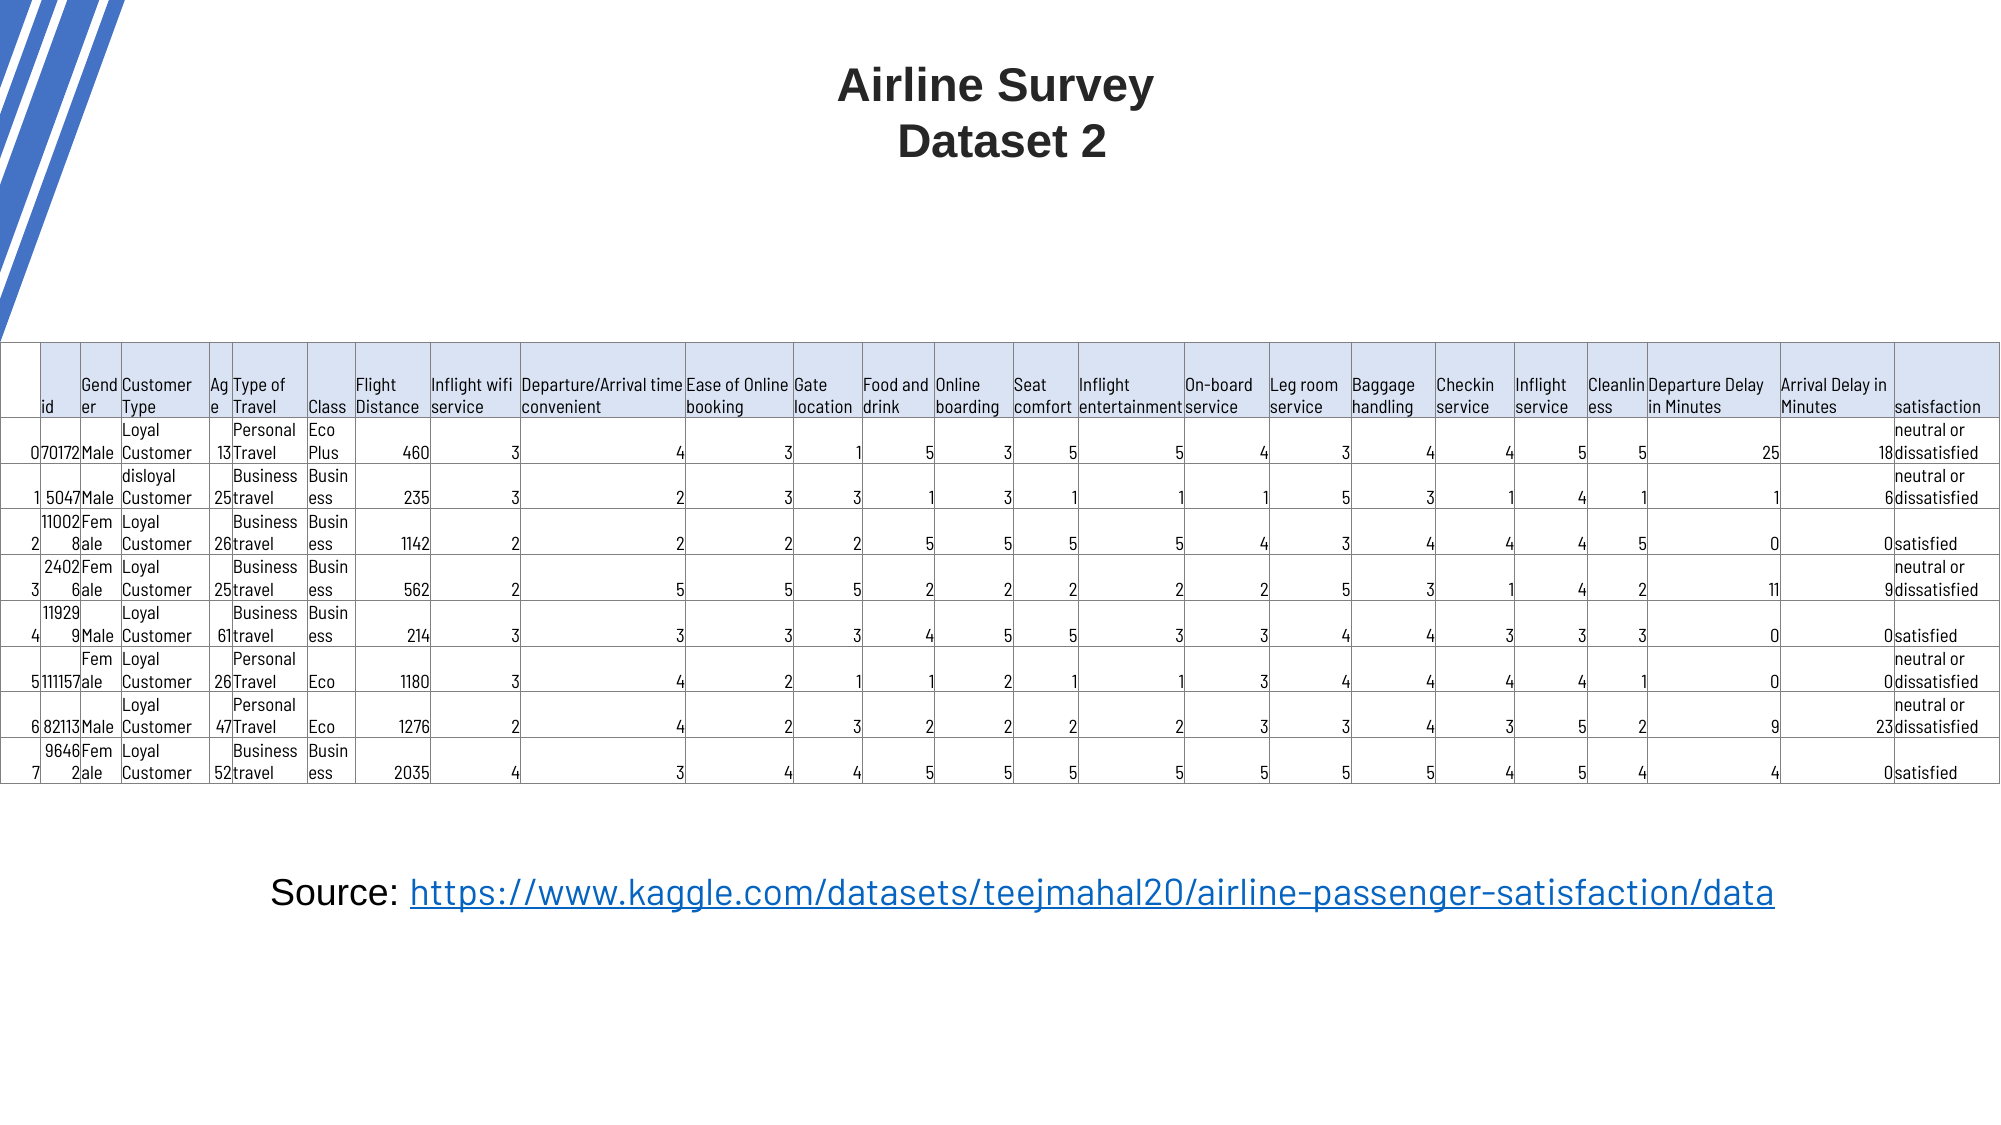

Airline Survey
Dataset 2
|  | id | Gender | Customer Type | Age | Type of Travel | Class | Flight Distance | Inflight wifi service | Departure/Arrival time convenient | Ease of Online booking | Gate location | Food and drink | Online boarding | Seat comfort | Inflight entertainment | On-board service | Leg room service | Baggage handling | Checkin service | Inflight service | Cleanliness | Departure Delay in Minutes | Arrival Delay in Minutes | satisfaction |
| --- | --- | --- | --- | --- | --- | --- | --- | --- | --- | --- | --- | --- | --- | --- | --- | --- | --- | --- | --- | --- | --- | --- | --- | --- |
| 0 | 70172 | Male | Loyal Customer | 13 | Personal Travel | Eco Plus | 460 | 3 | 4 | 3 | 1 | 5 | 3 | 5 | 5 | 4 | 3 | 4 | 4 | 5 | 5 | 25 | 18 | neutral or dissatisfied |
| 1 | 5047 | Male | disloyal Customer | 25 | Business travel | Business | 235 | 3 | 2 | 3 | 3 | 1 | 3 | 1 | 1 | 1 | 5 | 3 | 1 | 4 | 1 | 1 | 6 | neutral or dissatisfied |
| 2 | 110028 | Female | Loyal Customer | 26 | Business travel | Business | 1142 | 2 | 2 | 2 | 2 | 5 | 5 | 5 | 5 | 4 | 3 | 4 | 4 | 4 | 5 | 0 | 0 | satisfied |
| 3 | 24026 | Female | Loyal Customer | 25 | Business travel | Business | 562 | 2 | 5 | 5 | 5 | 2 | 2 | 2 | 2 | 2 | 5 | 3 | 1 | 4 | 2 | 11 | 9 | neutral or dissatisfied |
| 4 | 119299 | Male | Loyal Customer | 61 | Business travel | Business | 214 | 3 | 3 | 3 | 3 | 4 | 5 | 5 | 3 | 3 | 4 | 4 | 3 | 3 | 3 | 0 | 0 | satisfied |
| 5 | 111157 | Female | Loyal Customer | 26 | Personal Travel | Eco | 1180 | 3 | 4 | 2 | 1 | 1 | 2 | 1 | 1 | 3 | 4 | 4 | 4 | 4 | 1 | 0 | 0 | neutral or dissatisfied |
| 6 | 82113 | Male | Loyal Customer | 47 | Personal Travel | Eco | 1276 | 2 | 4 | 2 | 3 | 2 | 2 | 2 | 2 | 3 | 3 | 4 | 3 | 5 | 2 | 9 | 23 | neutral or dissatisfied |
| 7 | 96462 | Female | Loyal Customer | 52 | Business travel | Business | 2035 | 4 | 3 | 4 | 4 | 5 | 5 | 5 | 5 | 5 | 5 | 5 | 4 | 5 | 4 | 4 | 0 | satisfied |
Source: https://www.kaggle.com/datasets/teejmahal20/airline-passenger-satisfaction/data